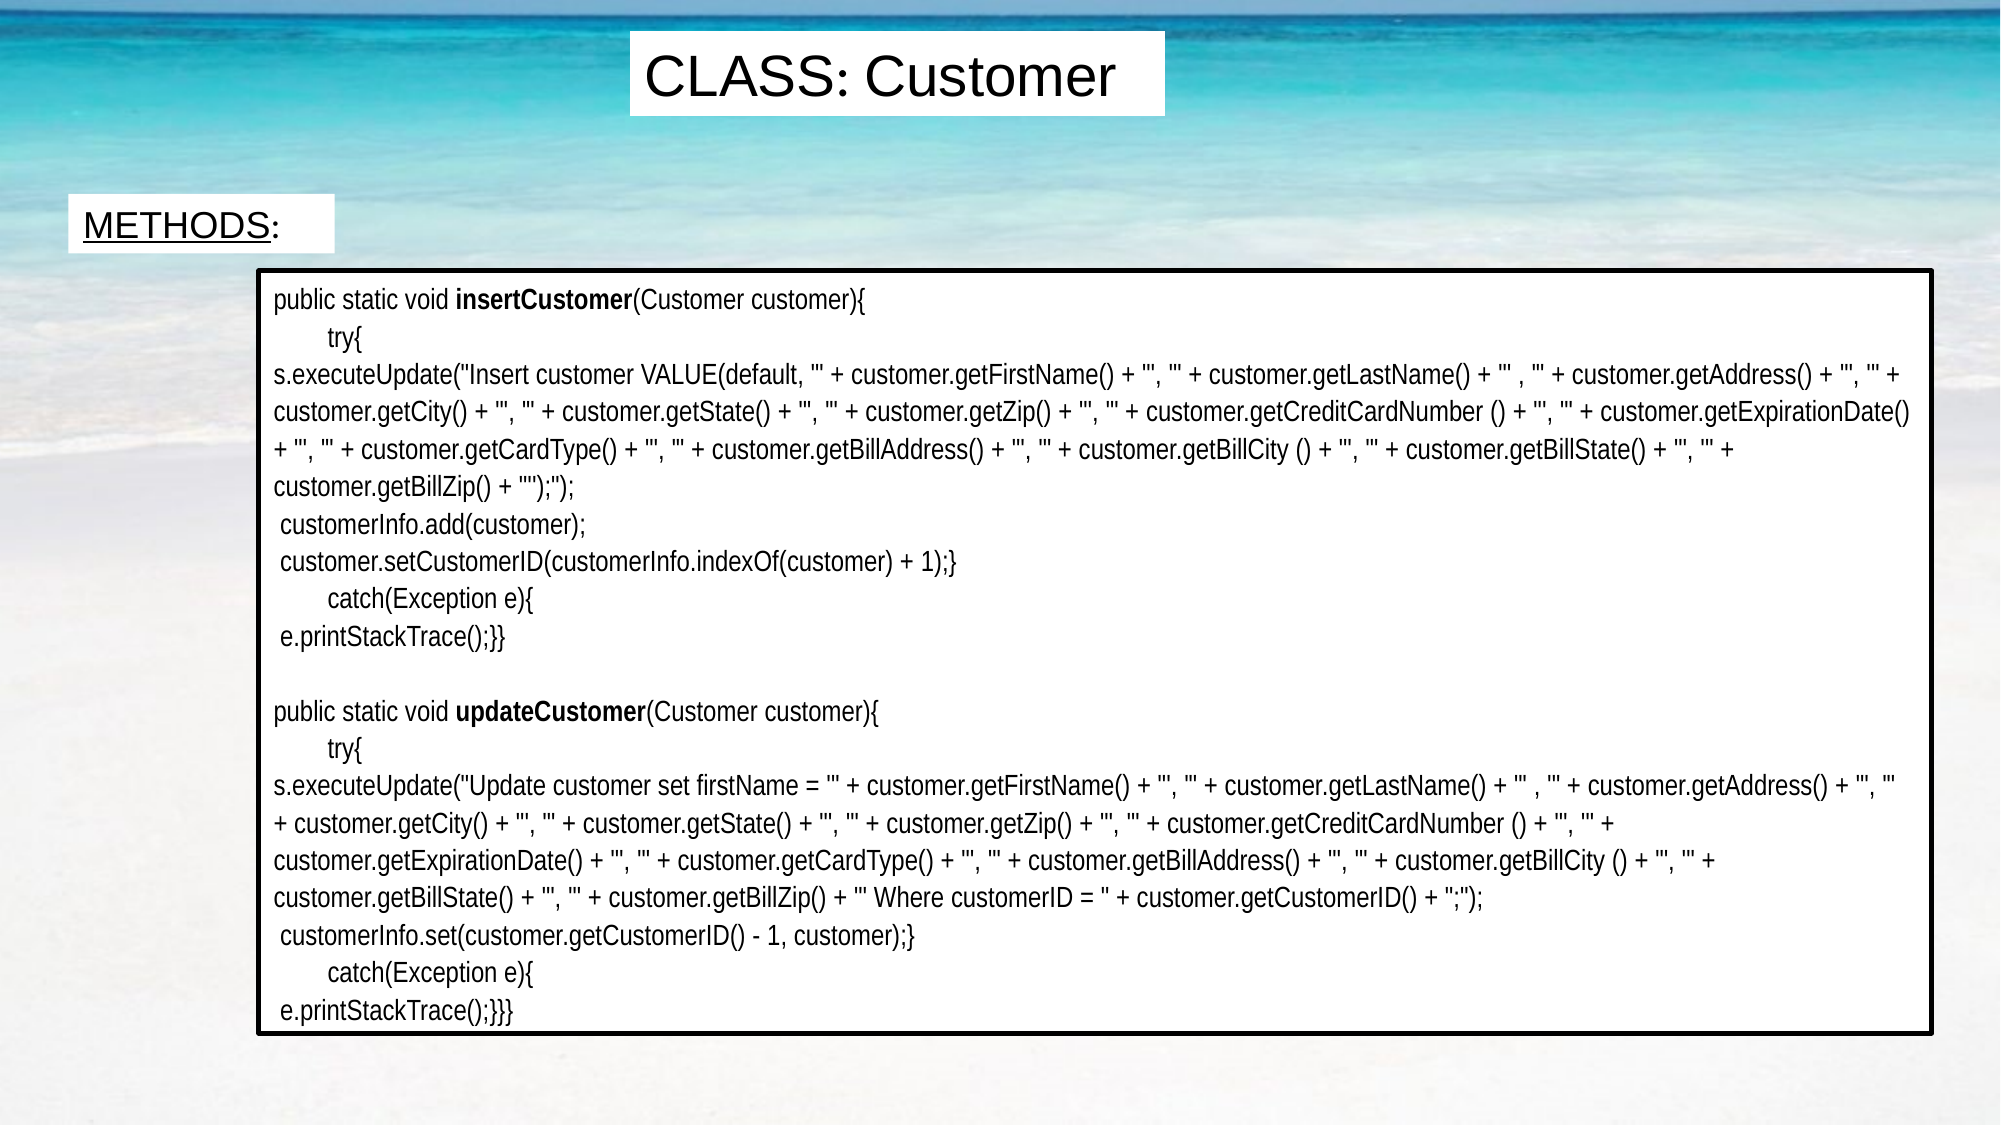

CLASS: Customer
METHODS:
public static void insertCustomer(Customer customer){
        try{
s.executeUpdate("Insert customer VALUE(default, '" + customer.getFirstName() + "', '" + customer.getLastName() + "' , '" + customer.getAddress() + "', '" + customer.getCity() + "', '" + customer.getState() + "', '" + customer.getZip() + "', '" + customer.getCreditCardNumber () + "', '" + customer.getExpirationDate() + "', '" + customer.getCardType() + "', '" + customer.getBillAddress() + "', '" + customer.getBillCity () + "', '" + customer.getBillState() + "', '" + customer.getBillZip() + "'');");
 customerInfo.add(customer);
 customer.setCustomerID(customerInfo.indexOf(customer) + 1);}
        catch(Exception e){
 e.printStackTrace();}}

public static void updateCustomer(Customer customer){
        try{
s.executeUpdate("Update customer set firstName = '" + customer.getFirstName() + "', '" + customer.getLastName() + "' , '" + customer.getAddress() + "', '" + customer.getCity() + "', '" + customer.getState() + "', '" + customer.getZip() + "', '" + customer.getCreditCardNumber () + "', '" + customer.getExpirationDate() + "', '" + customer.getCardType() + "', '" + customer.getBillAddress() + "', '" + customer.getBillCity () + "', '" + customer.getBillState() + "', '" + customer.getBillZip() + "' Where customerID = " + customer.getCustomerID() + ";");
 customerInfo.set(customer.getCustomerID() - 1, customer);}
        catch(Exception e){
 e.printStackTrace();}}}